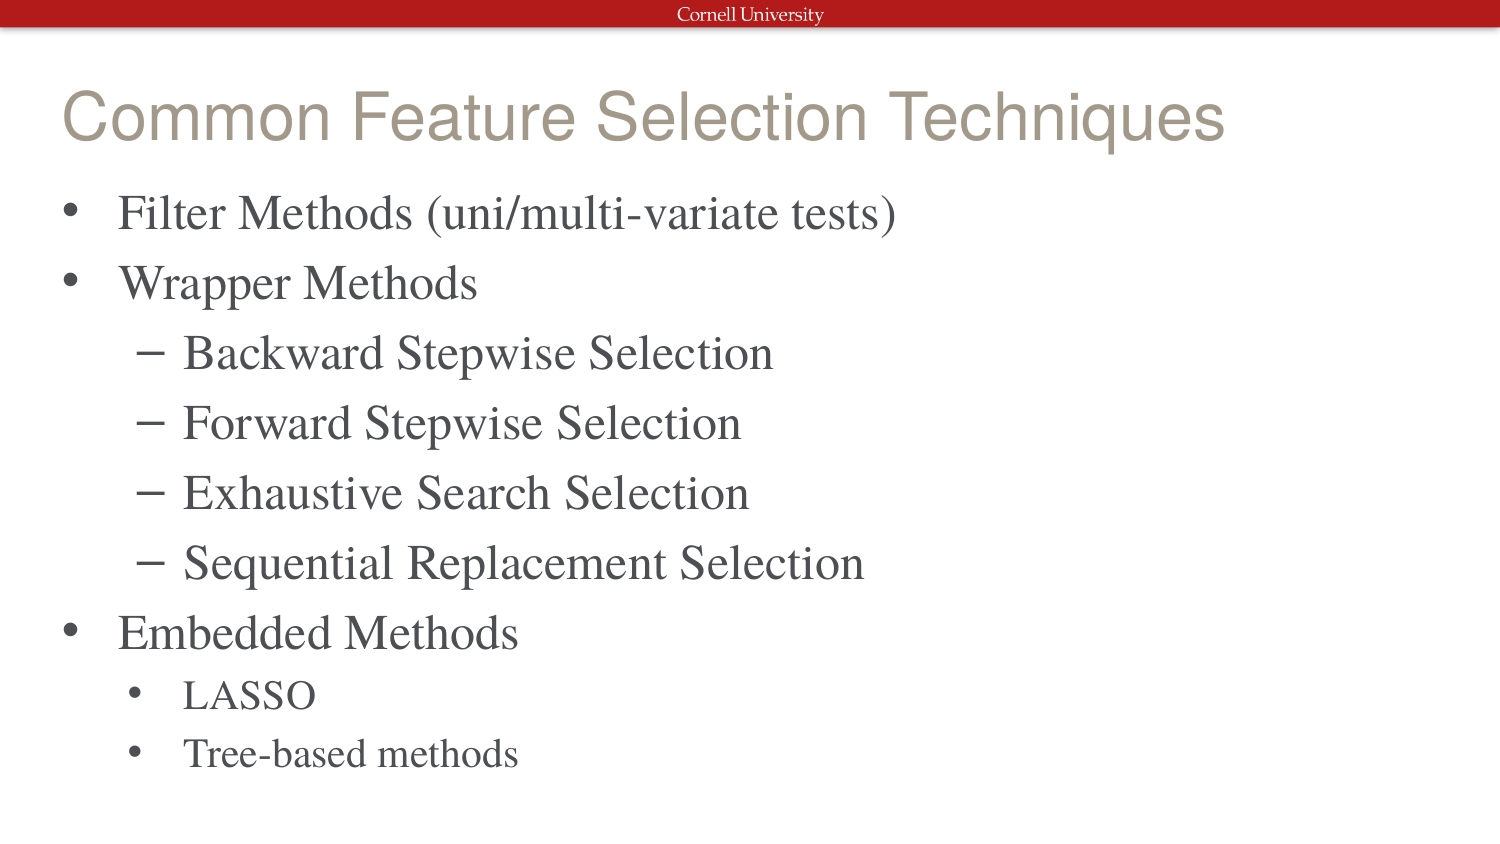

# Common Feature Selection Techniques
Filter Methods (uni/multi-variate tests)
Wrapper Methods
Backward Stepwise Selection
Forward Stepwise Selection
Exhaustive Search Selection
Sequential Replacement Selection
Embedded Methods
LASSO
Tree-based methods